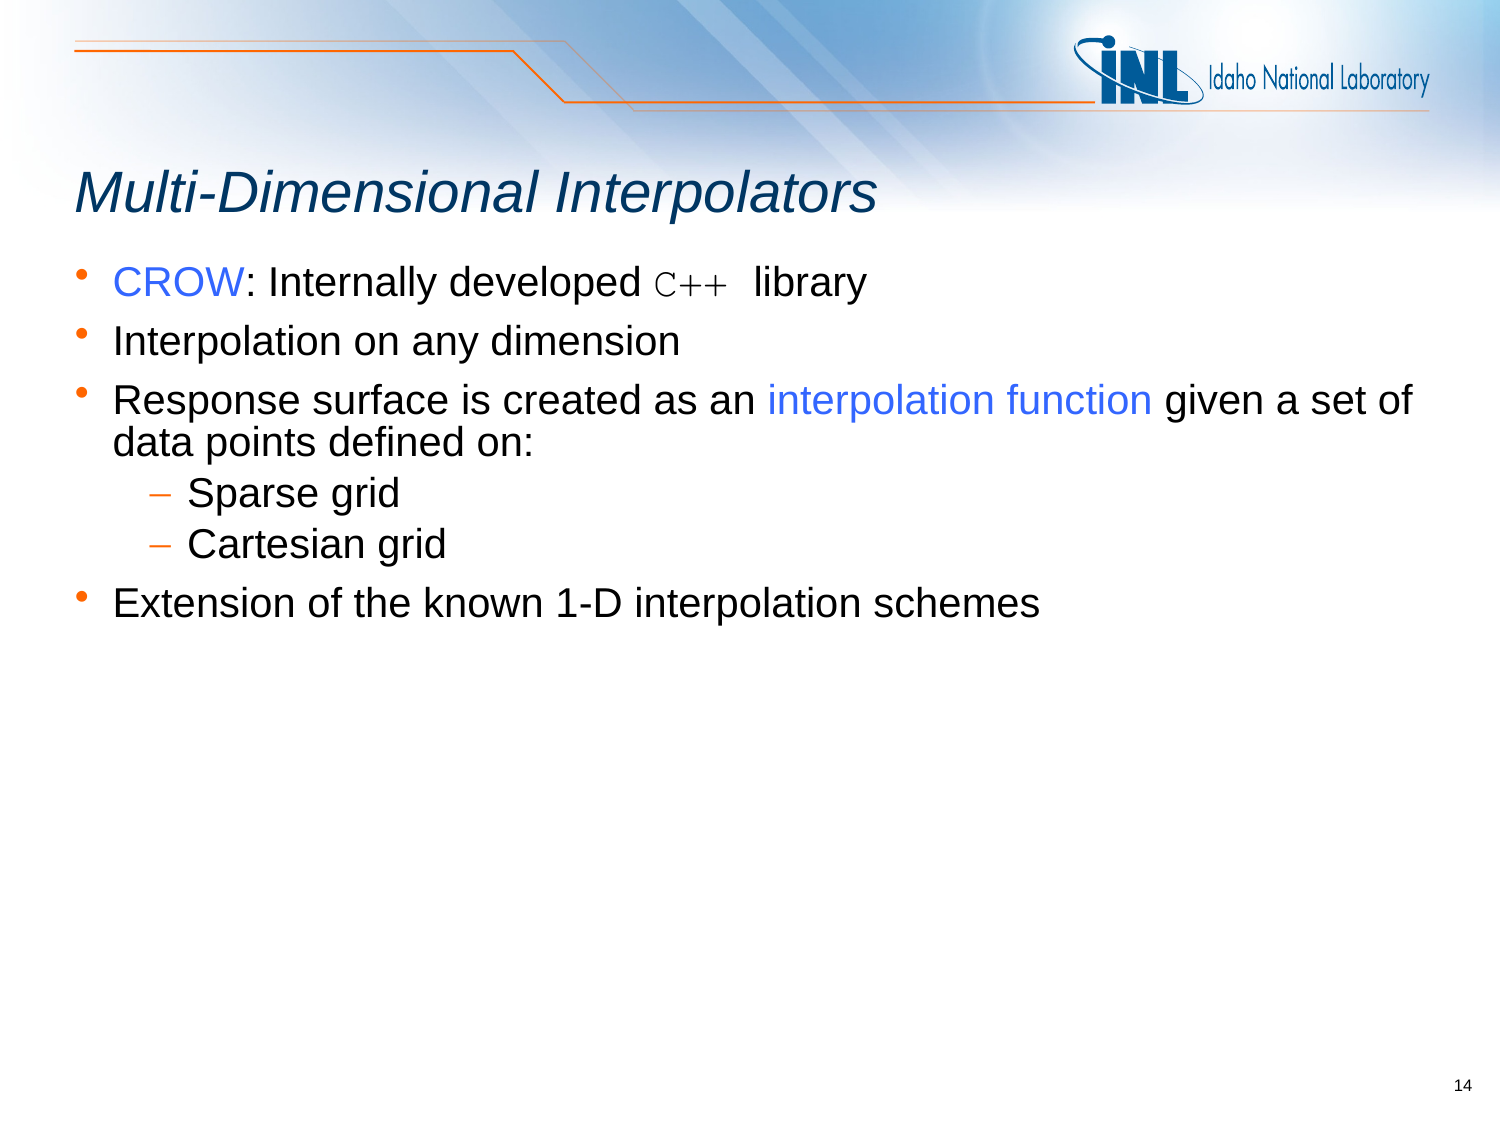

# Multi-Dimensional Interpolators
CROW: Internally developed C++ library
Interpolation on any dimension
Response surface is created as an interpolation function given a set of data points defined on:
Sparse grid
Cartesian grid
Extension of the known 1-D interpolation schemes
14